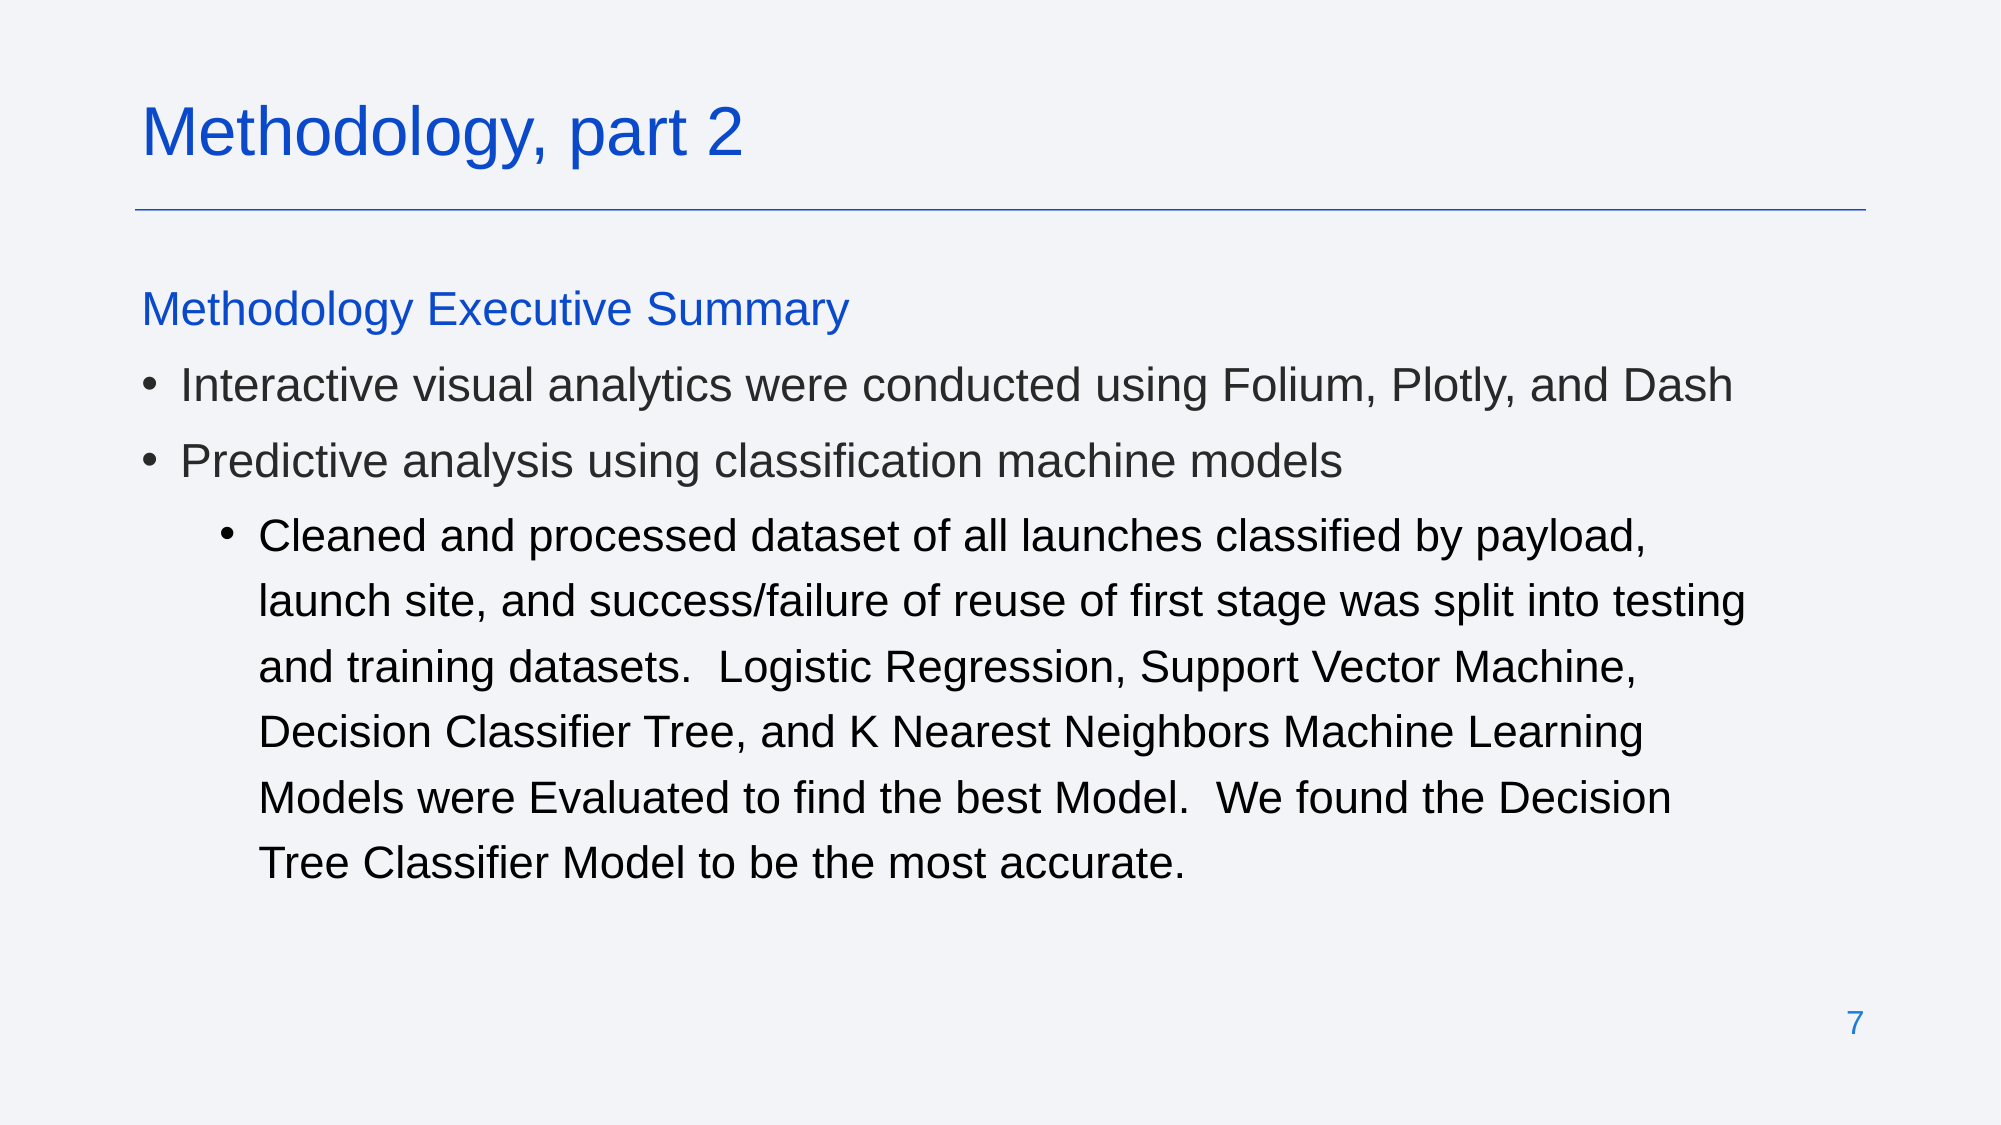

Methodology, part 2
Methodology Executive Summary
Interactive visual analytics were conducted using Folium, Plotly, and Dash
Predictive analysis using classification machine models
Cleaned and processed dataset of all launches classified by payload, launch site, and success/failure of reuse of first stage was split into testing and training datasets.  Logistic Regression, Support Vector Machine, Decision Classifier Tree, and K Nearest Neighbors Machine Learning Models were Evaluated to find the best Model.  We found the Decision Tree Classifier Model to be the most accurate.
7